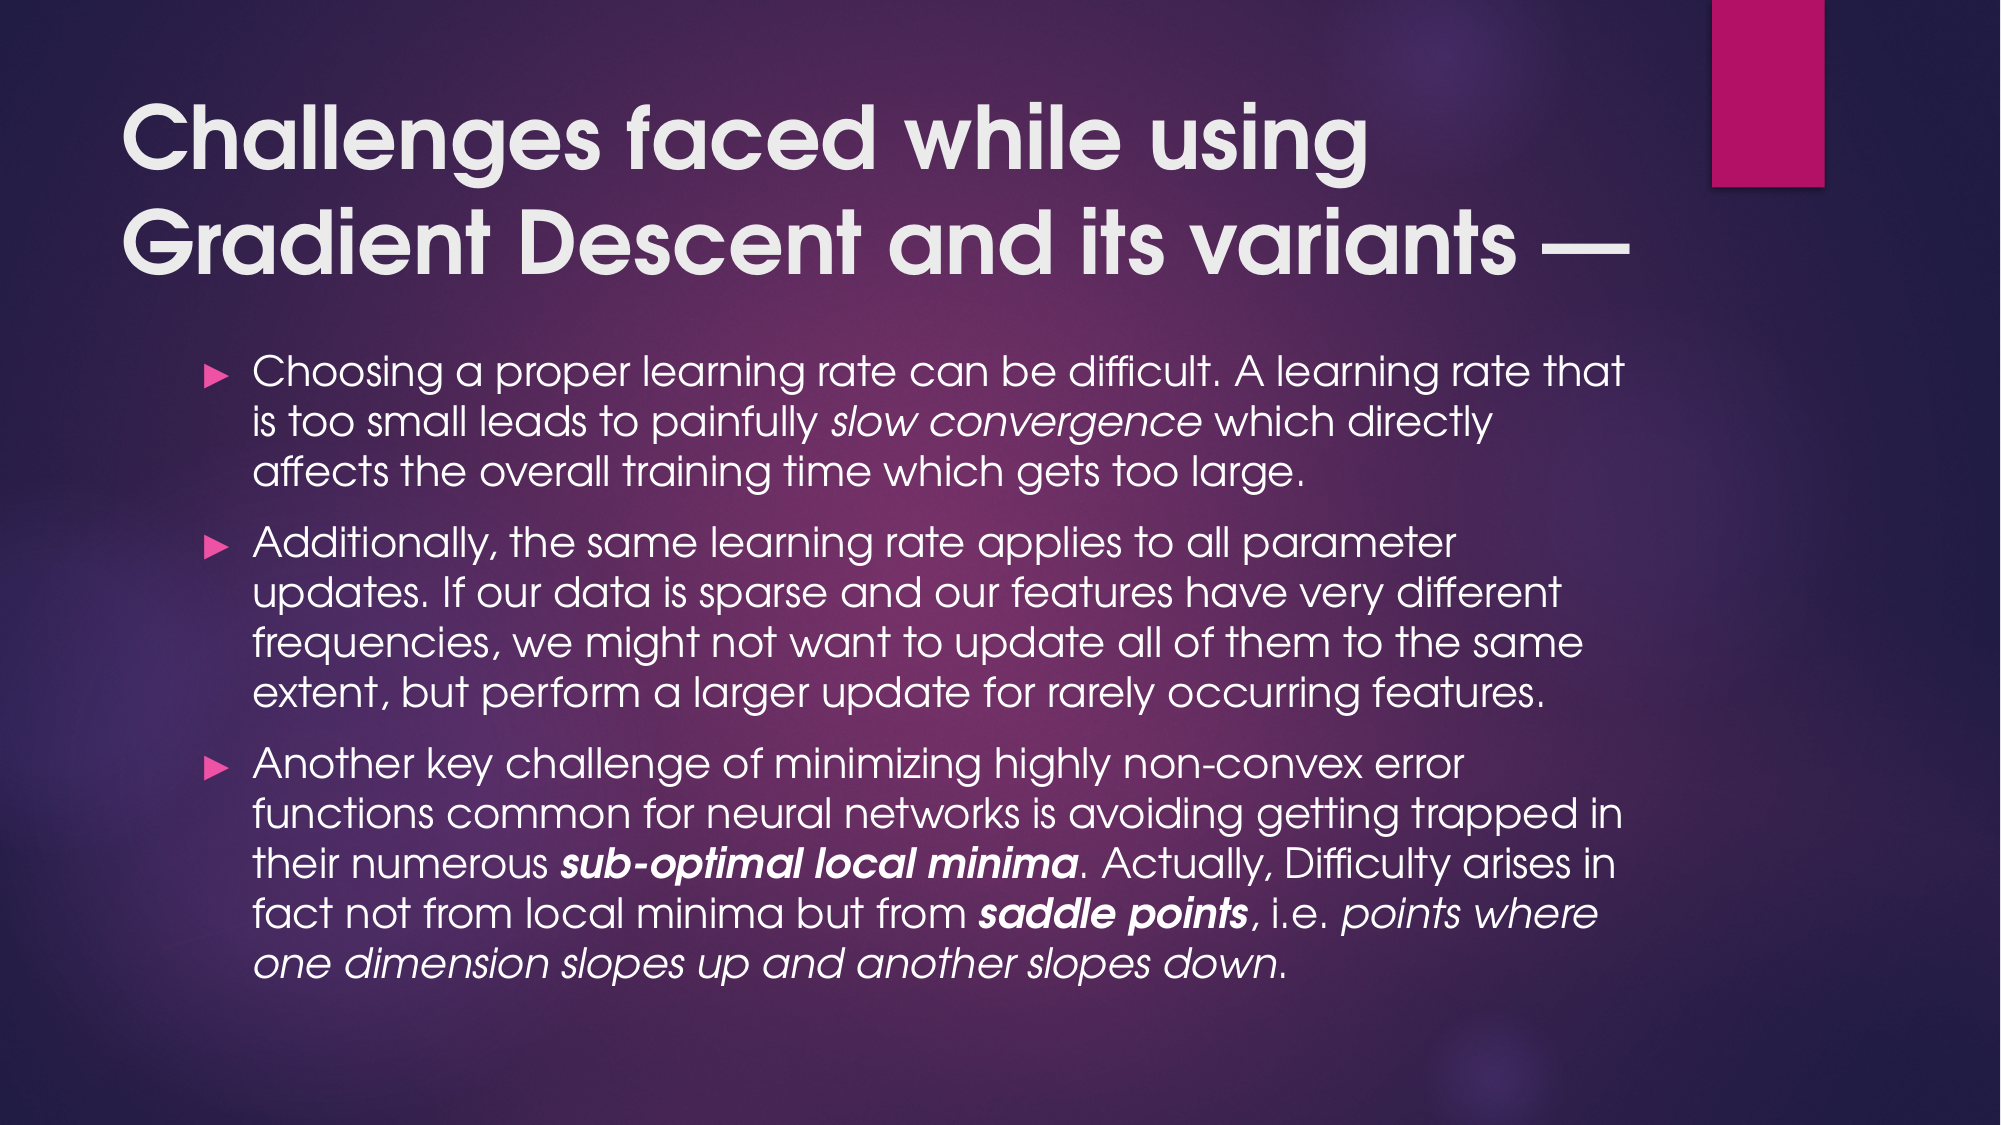

# Challenges faced while using Gradient Descent and its variants —
Choosing a proper learning rate can be difficult. A learning rate that is too small leads to painfully slow convergence which directly affects the overall training time which gets too large.
Additionally, the same learning rate applies to all parameter updates. If our data is sparse and our features have very different frequencies, we might not want to update all of them to the same extent, but perform a larger update for rarely occurring features.
Another key challenge of minimizing highly non-convex error functions common for neural networks is avoiding getting trapped in their numerous sub-optimal local minima. Actually, Difficulty arises in fact not from local minima but from saddle points, i.e. points where one dimension slopes up and another slopes down.